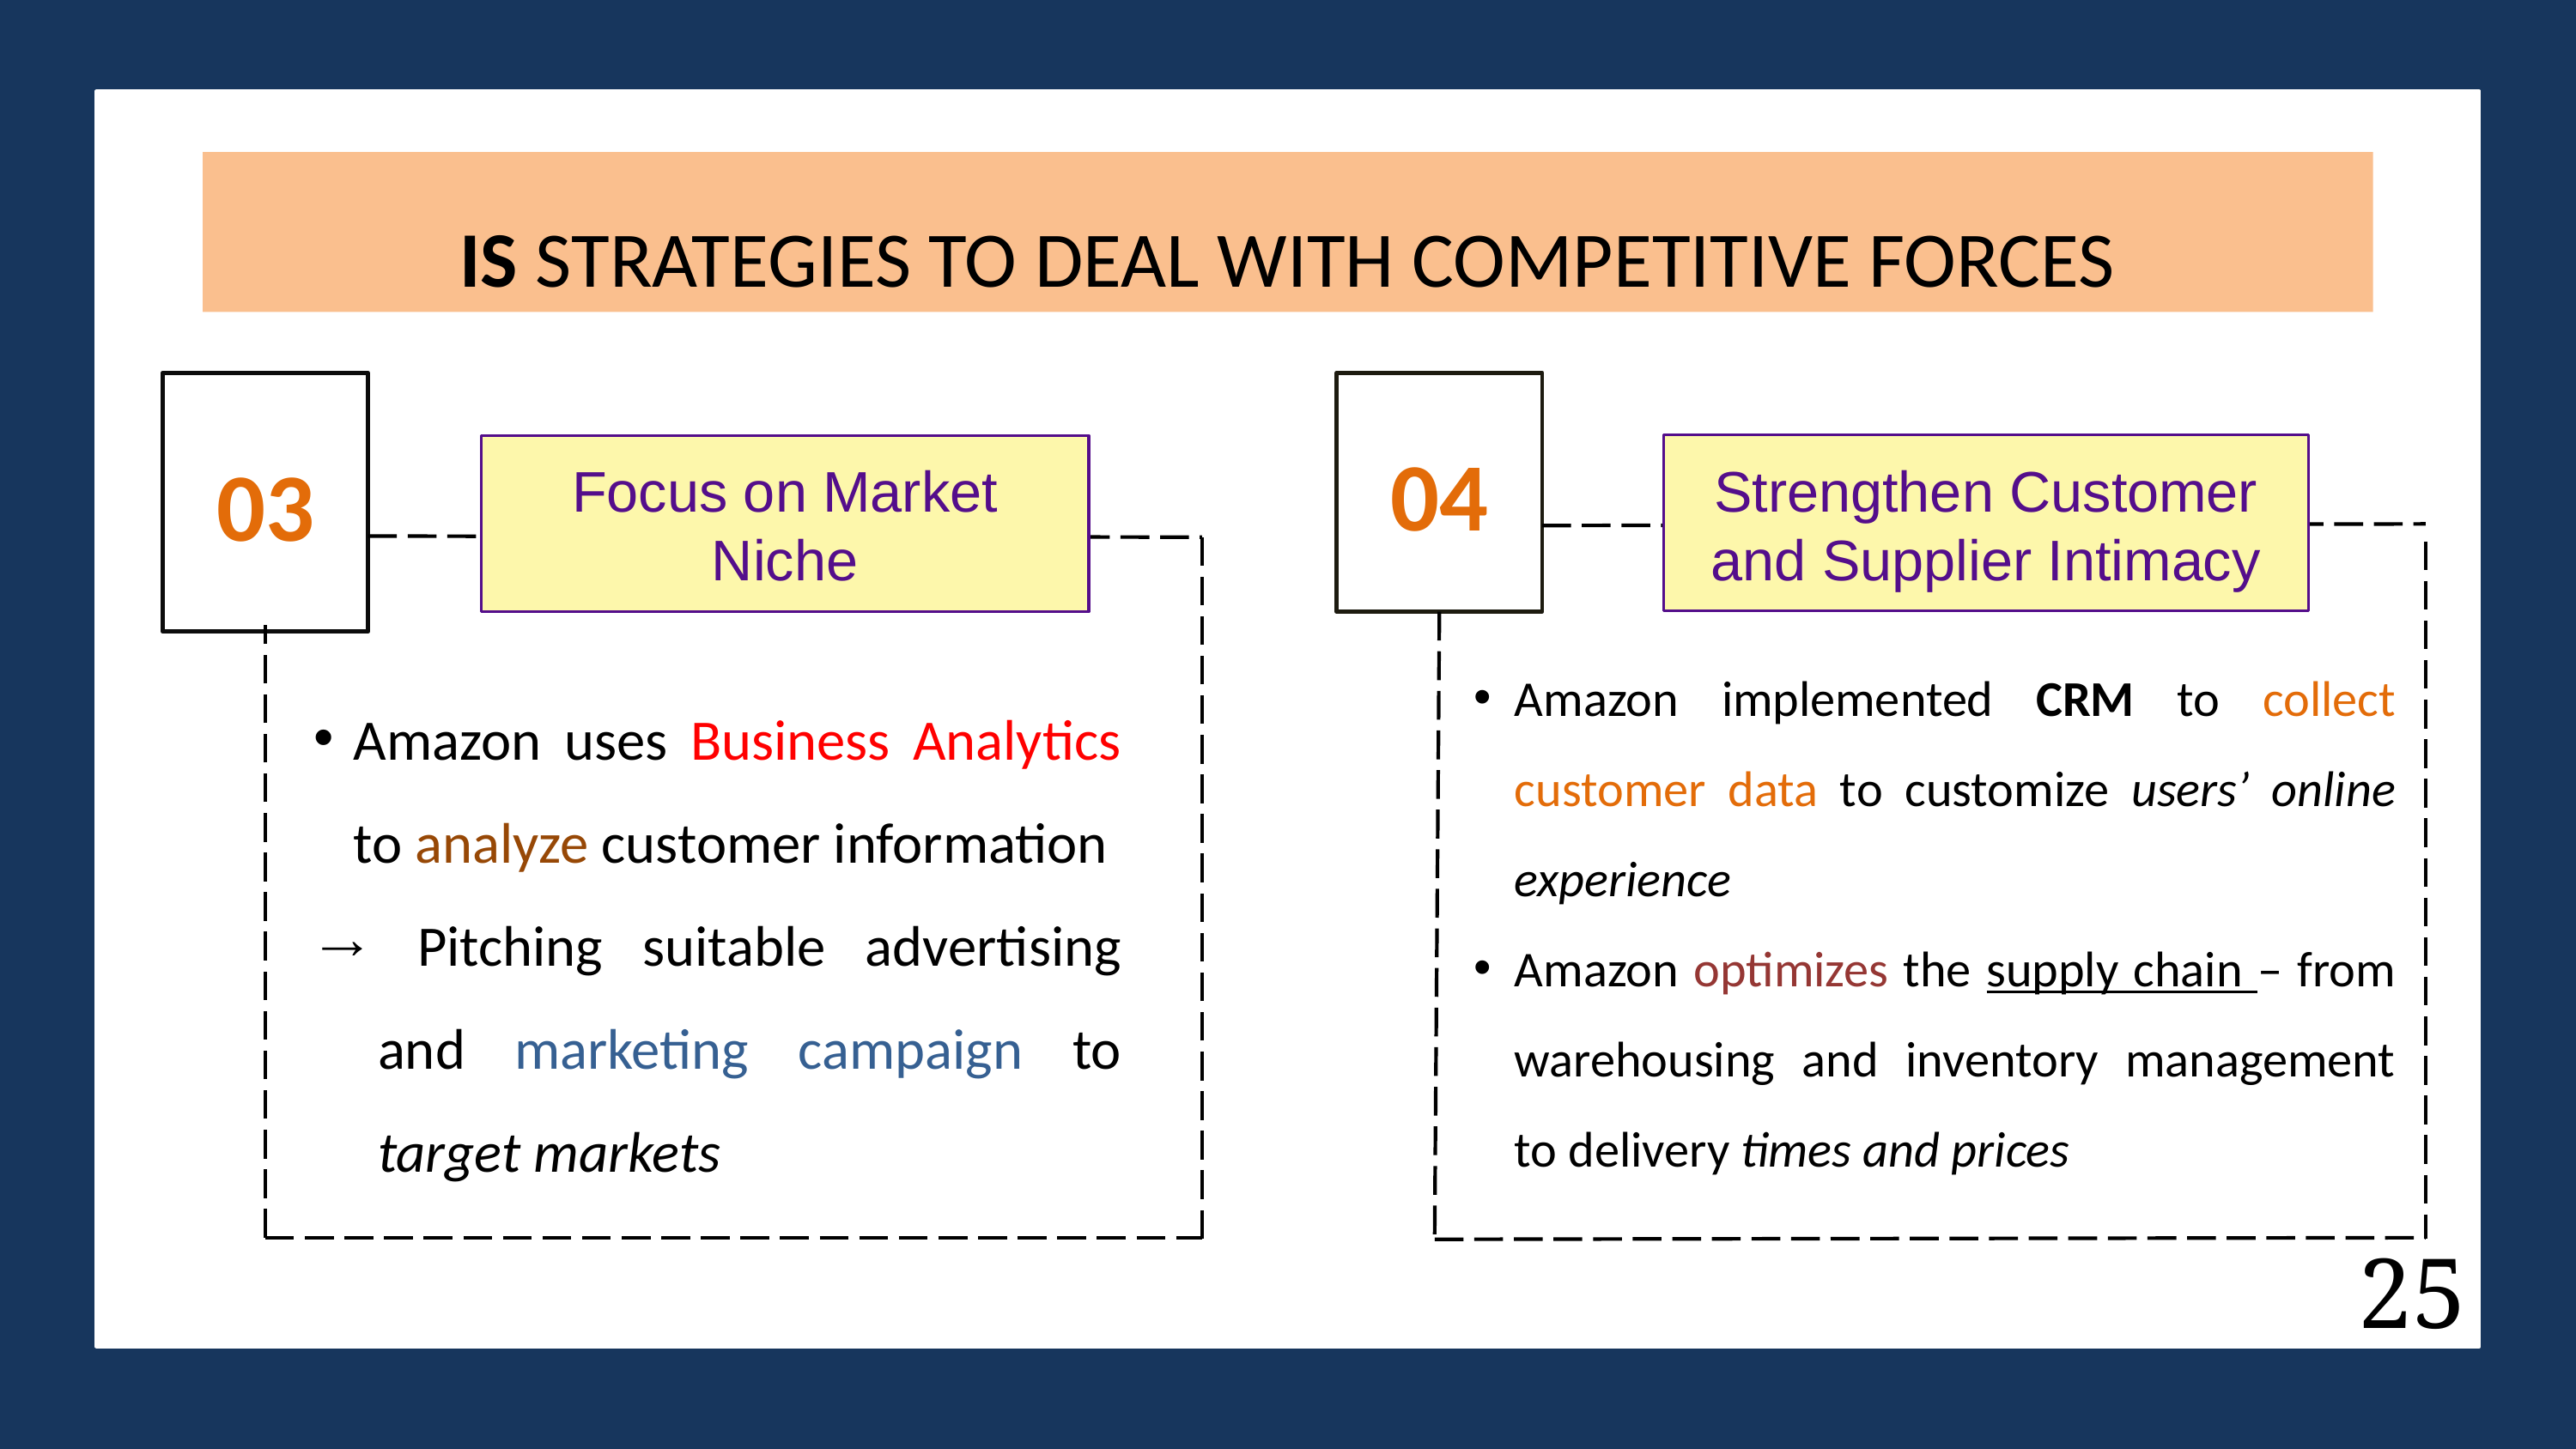

IS STRATEGIES TO DEAL WITH COMPETITIVE FORCES
04
03
Strengthen Customer and Supplier Intimacy
Focus on Market Niche
Amazon implemented CRM to collect customer data to customize users’ online experience
Amazon optimizes the supply chain – from warehousing and inventory management to delivery times and prices
Amazon uses Business Analytics to analyze customer information
 Pitching suitable advertising and marketing campaign to target markets
25